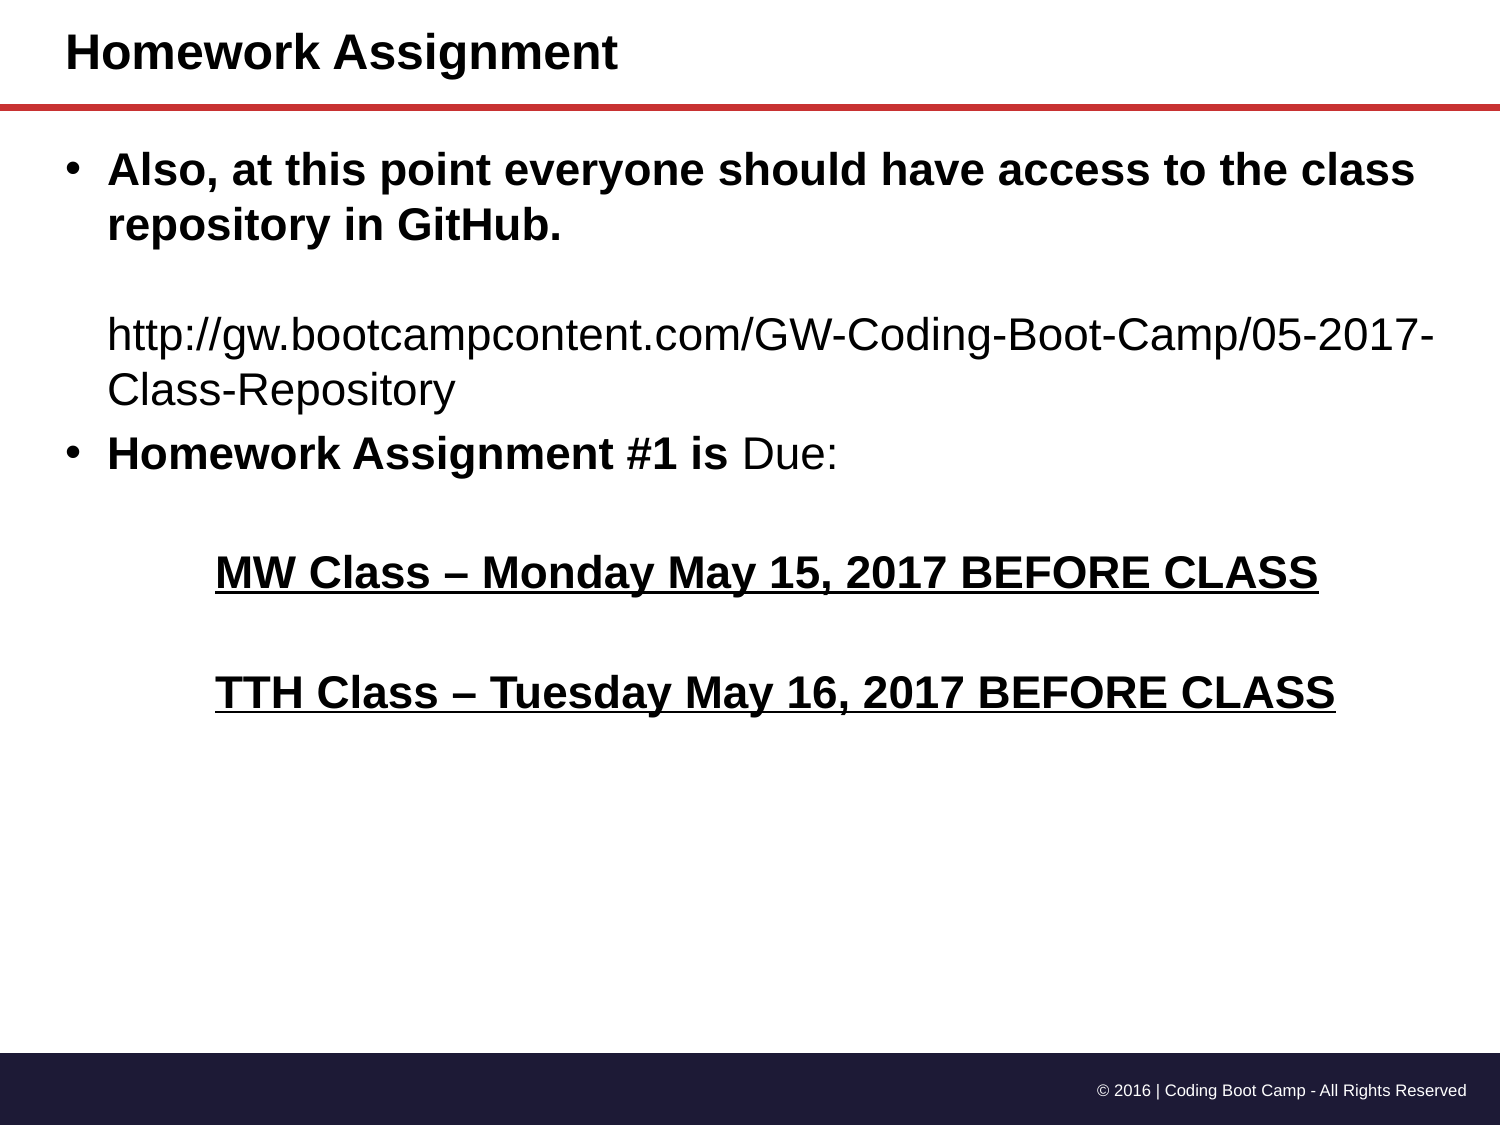

# Homework Assignment
Also, at this point everyone should have access to the class repository in GitHub.
http://gw.bootcampcontent.com/GW-Coding-Boot-Camp/05-2017-Class-Repository
Homework Assignment #1 is Due:
	MW Class – Monday May 15, 2017 BEFORE CLASS
	TTH Class – Tuesday May 16, 2017 BEFORE CLASS